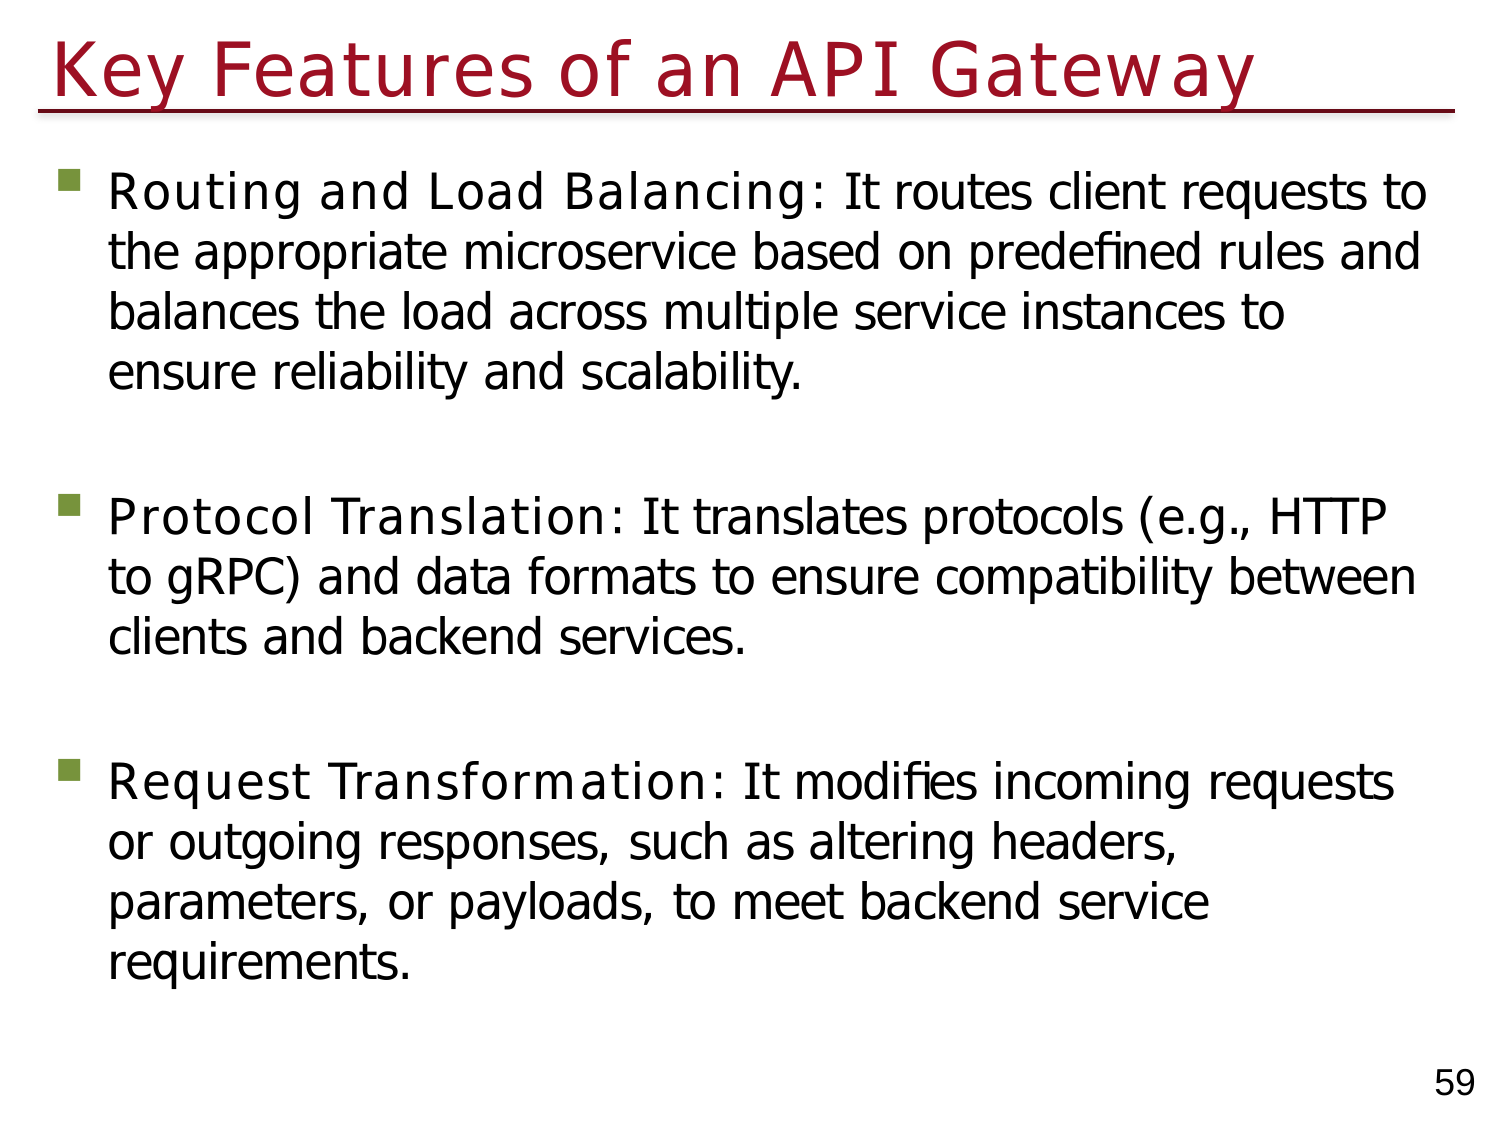

# Key Features of an API Gateway
Routing and Load Balancing: It routes client requests to the appropriate microservice based on predefined rules and balances the load across multiple service instances to ensure reliability and scalability.

Protocol Translation: It translates protocols (e.g., HTTP to gRPC) and data formats to ensure compatibility between clients and backend services.

Request Transformation: It modifies incoming requests or outgoing responses, such as altering headers, parameters, or payloads, to meet backend service requirements.
59